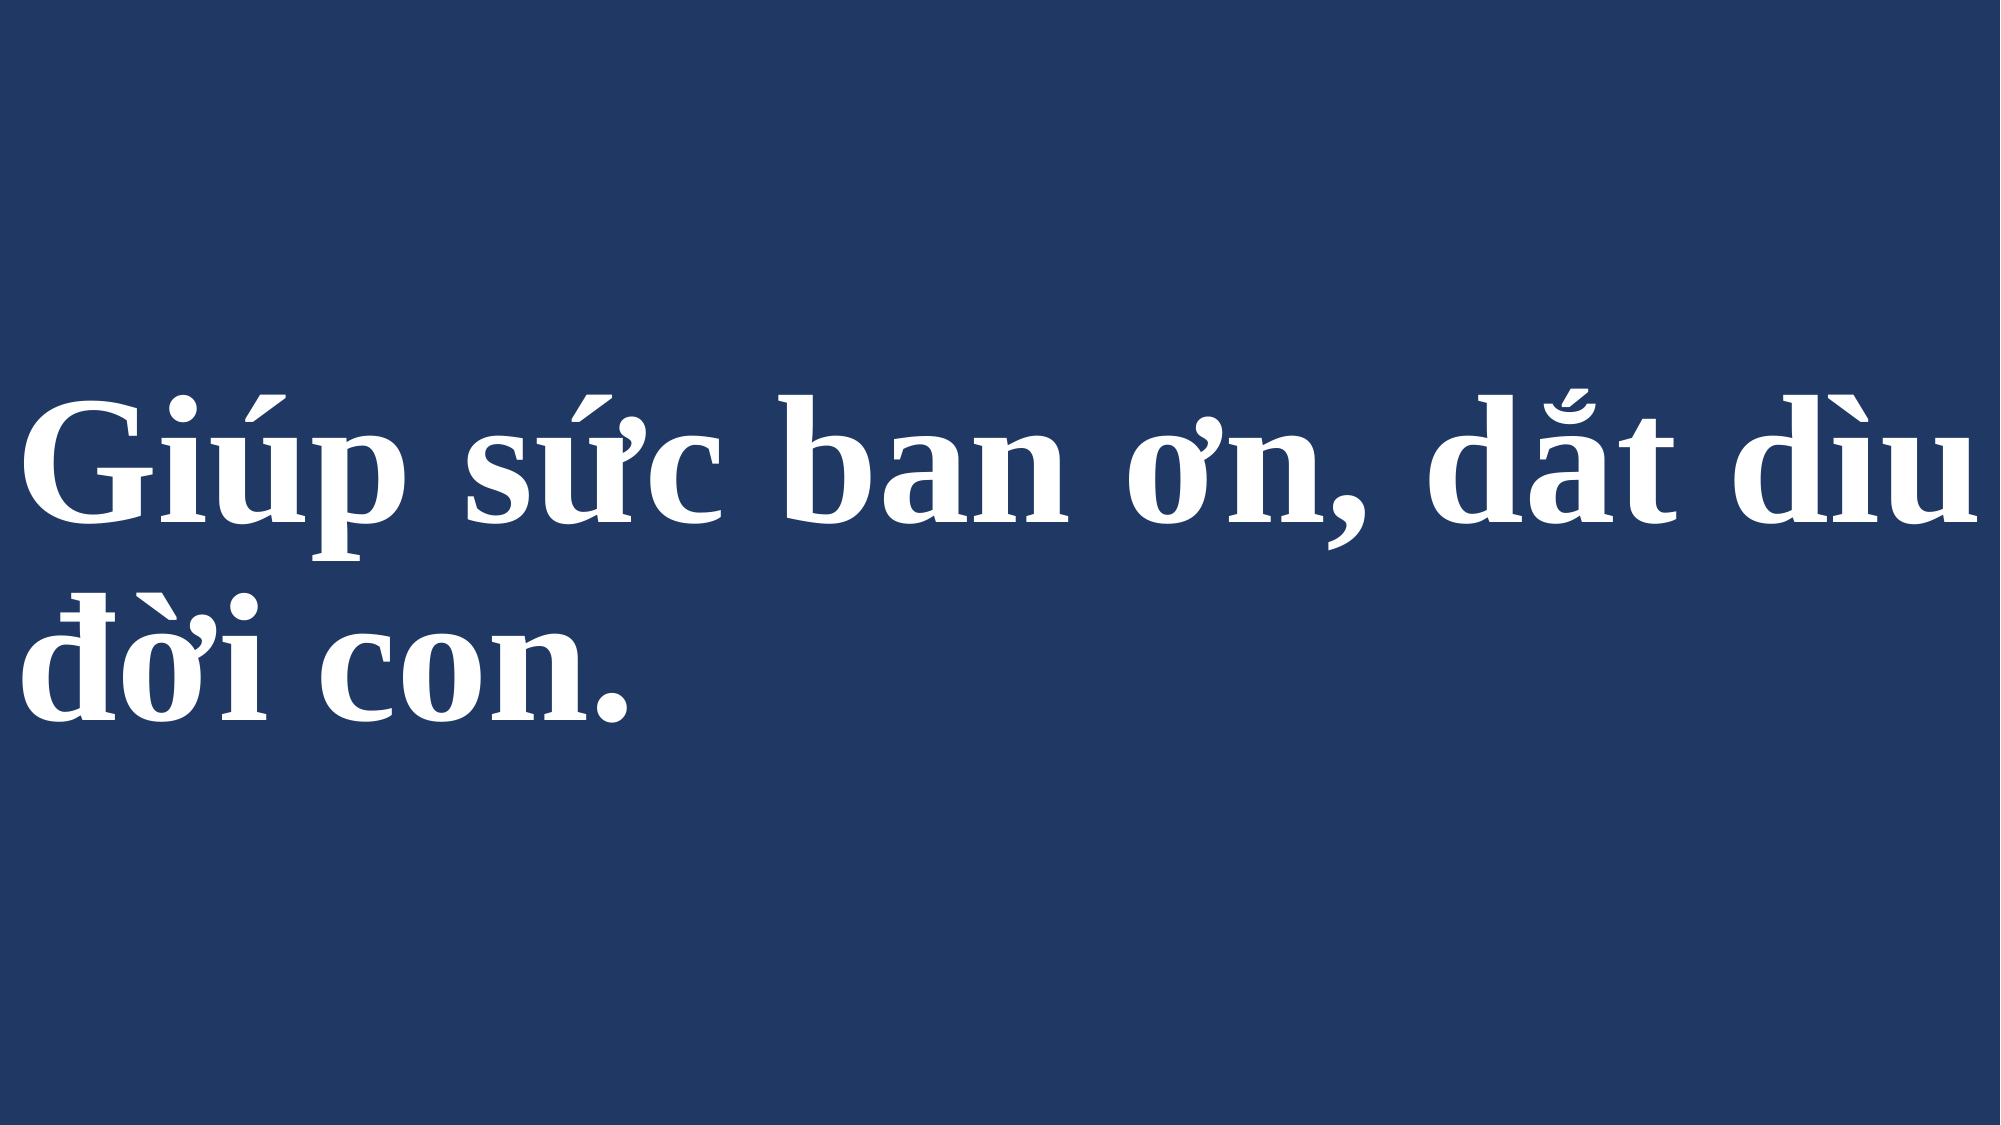

# Giúp sức ban ơn, dắt dìu đời con.